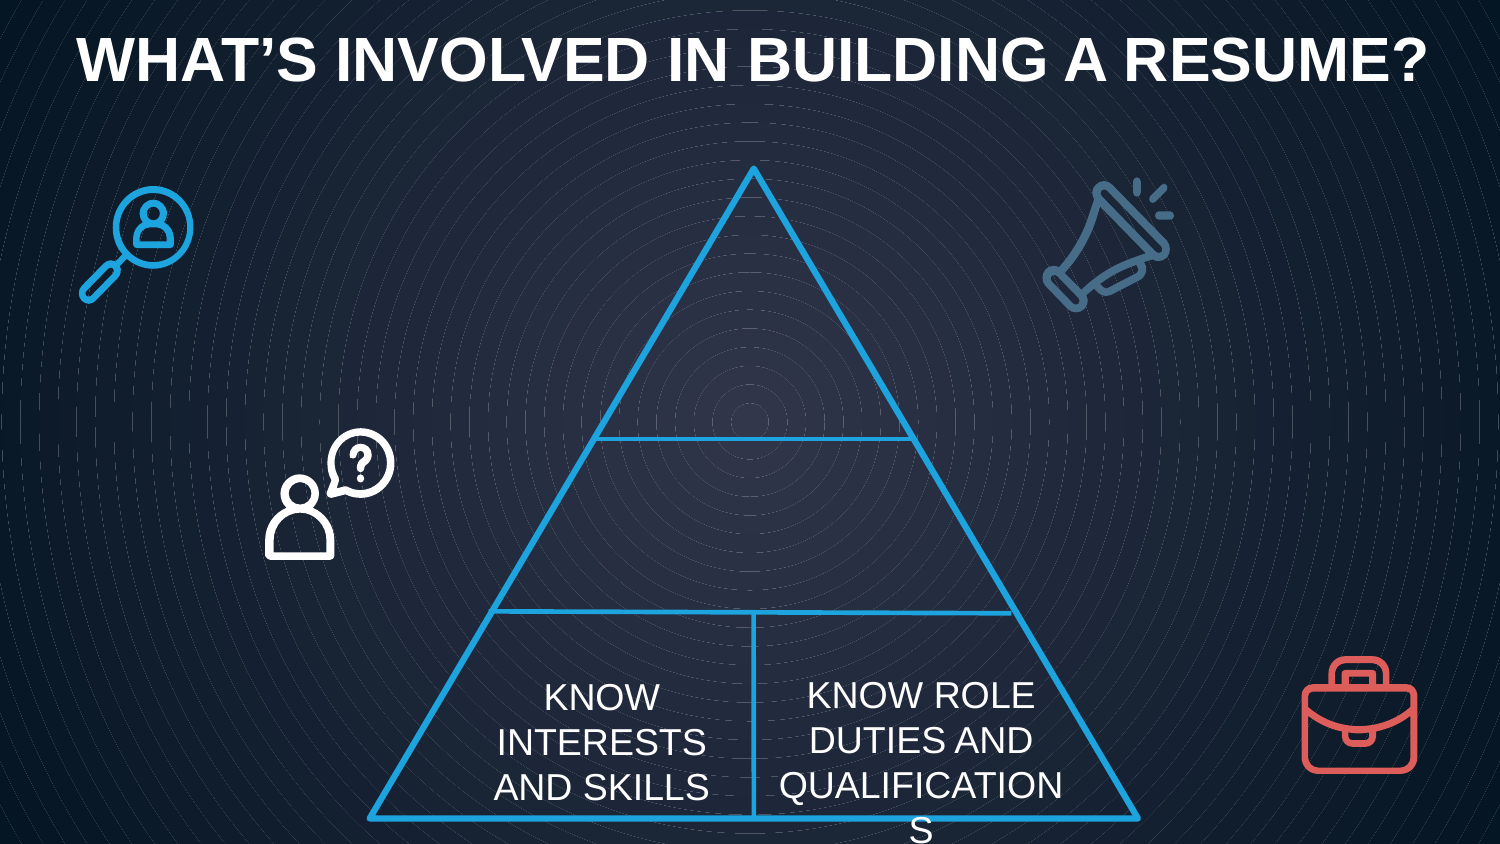

WHAT’S INVOLVED IN BUILDING A RESUME?

KNOW ROLE DUTIES AND QUALIFICATIONS

KNOW INTERESTS AND SKILLS